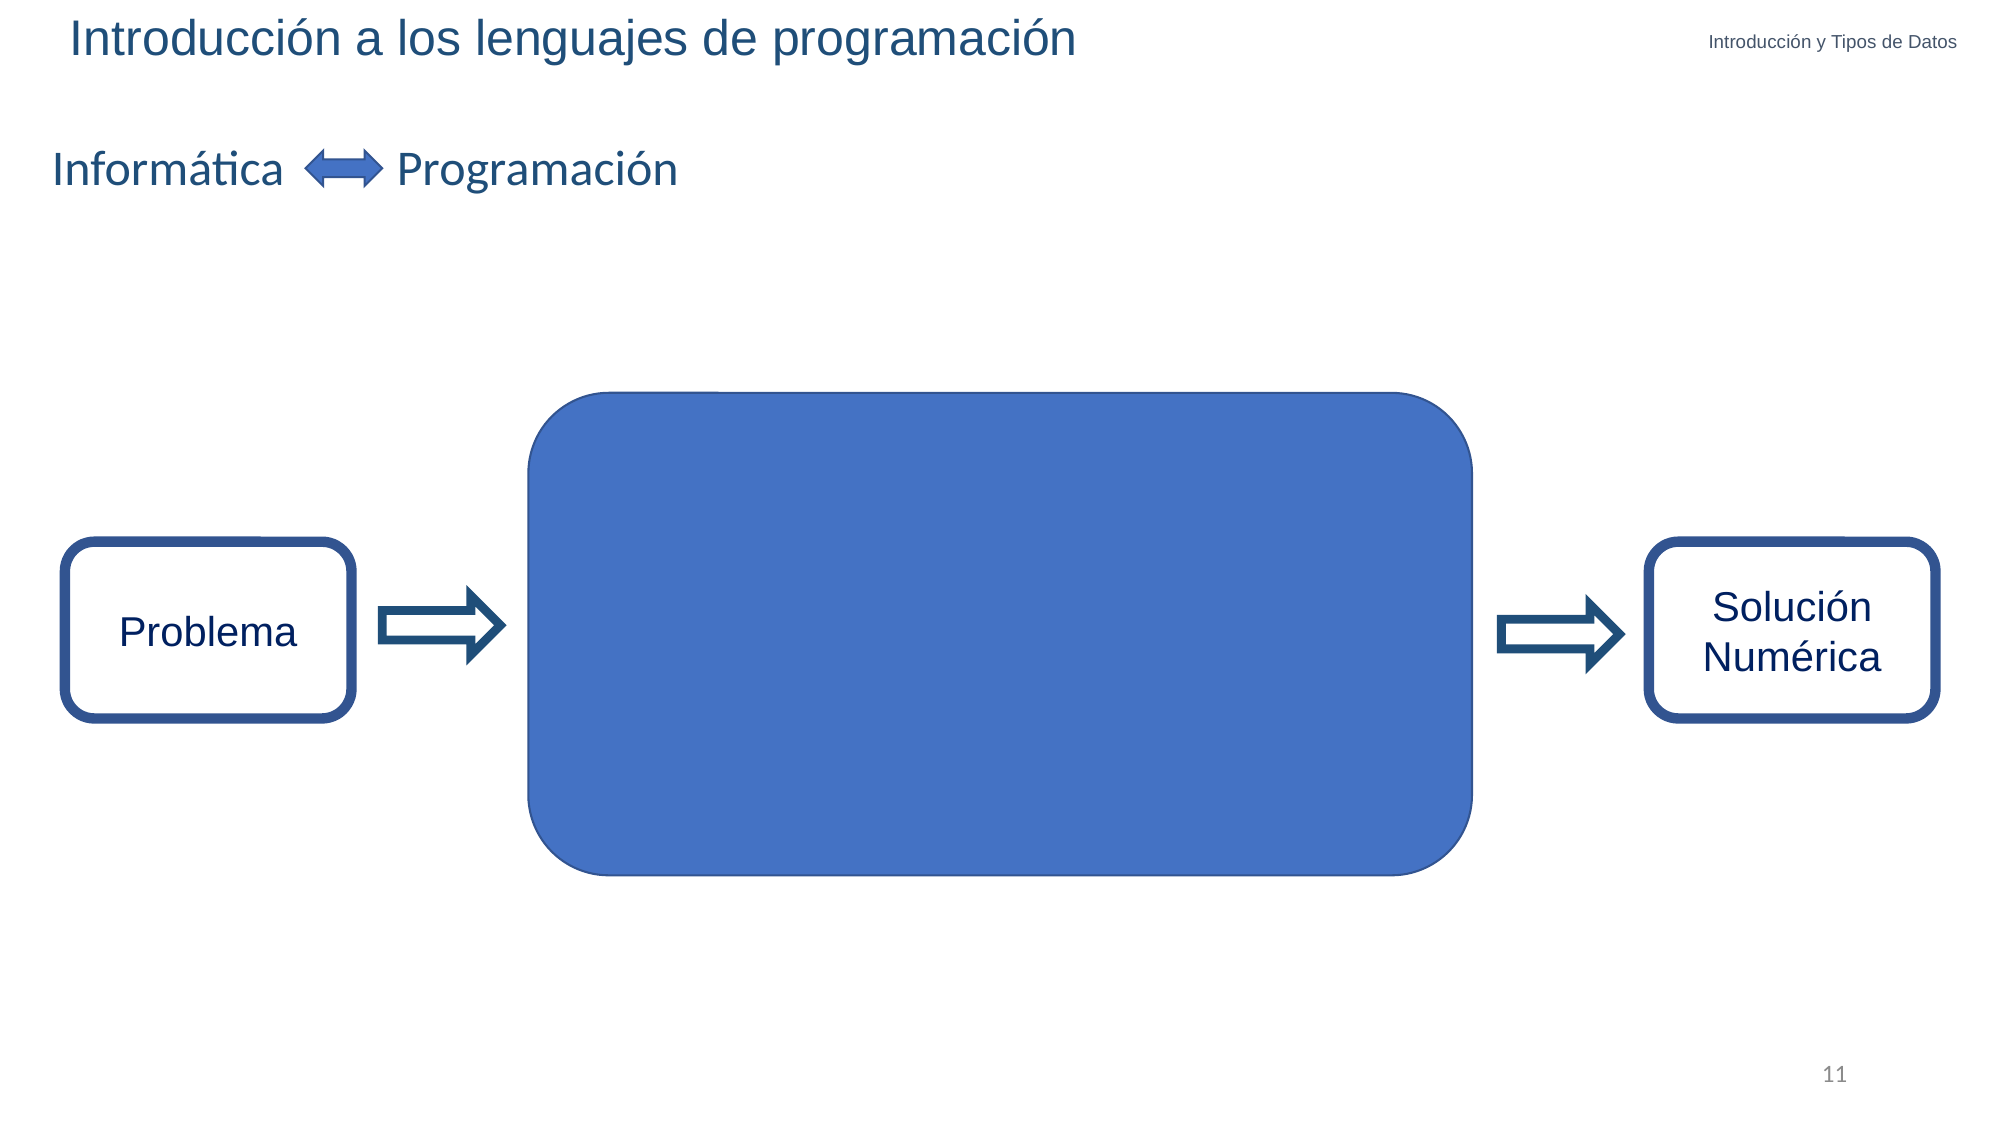

Introducción a los lenguajes de programación
Introducción y Tipos de Datos
Informática          Programación

Solución Numérica
Problema

11